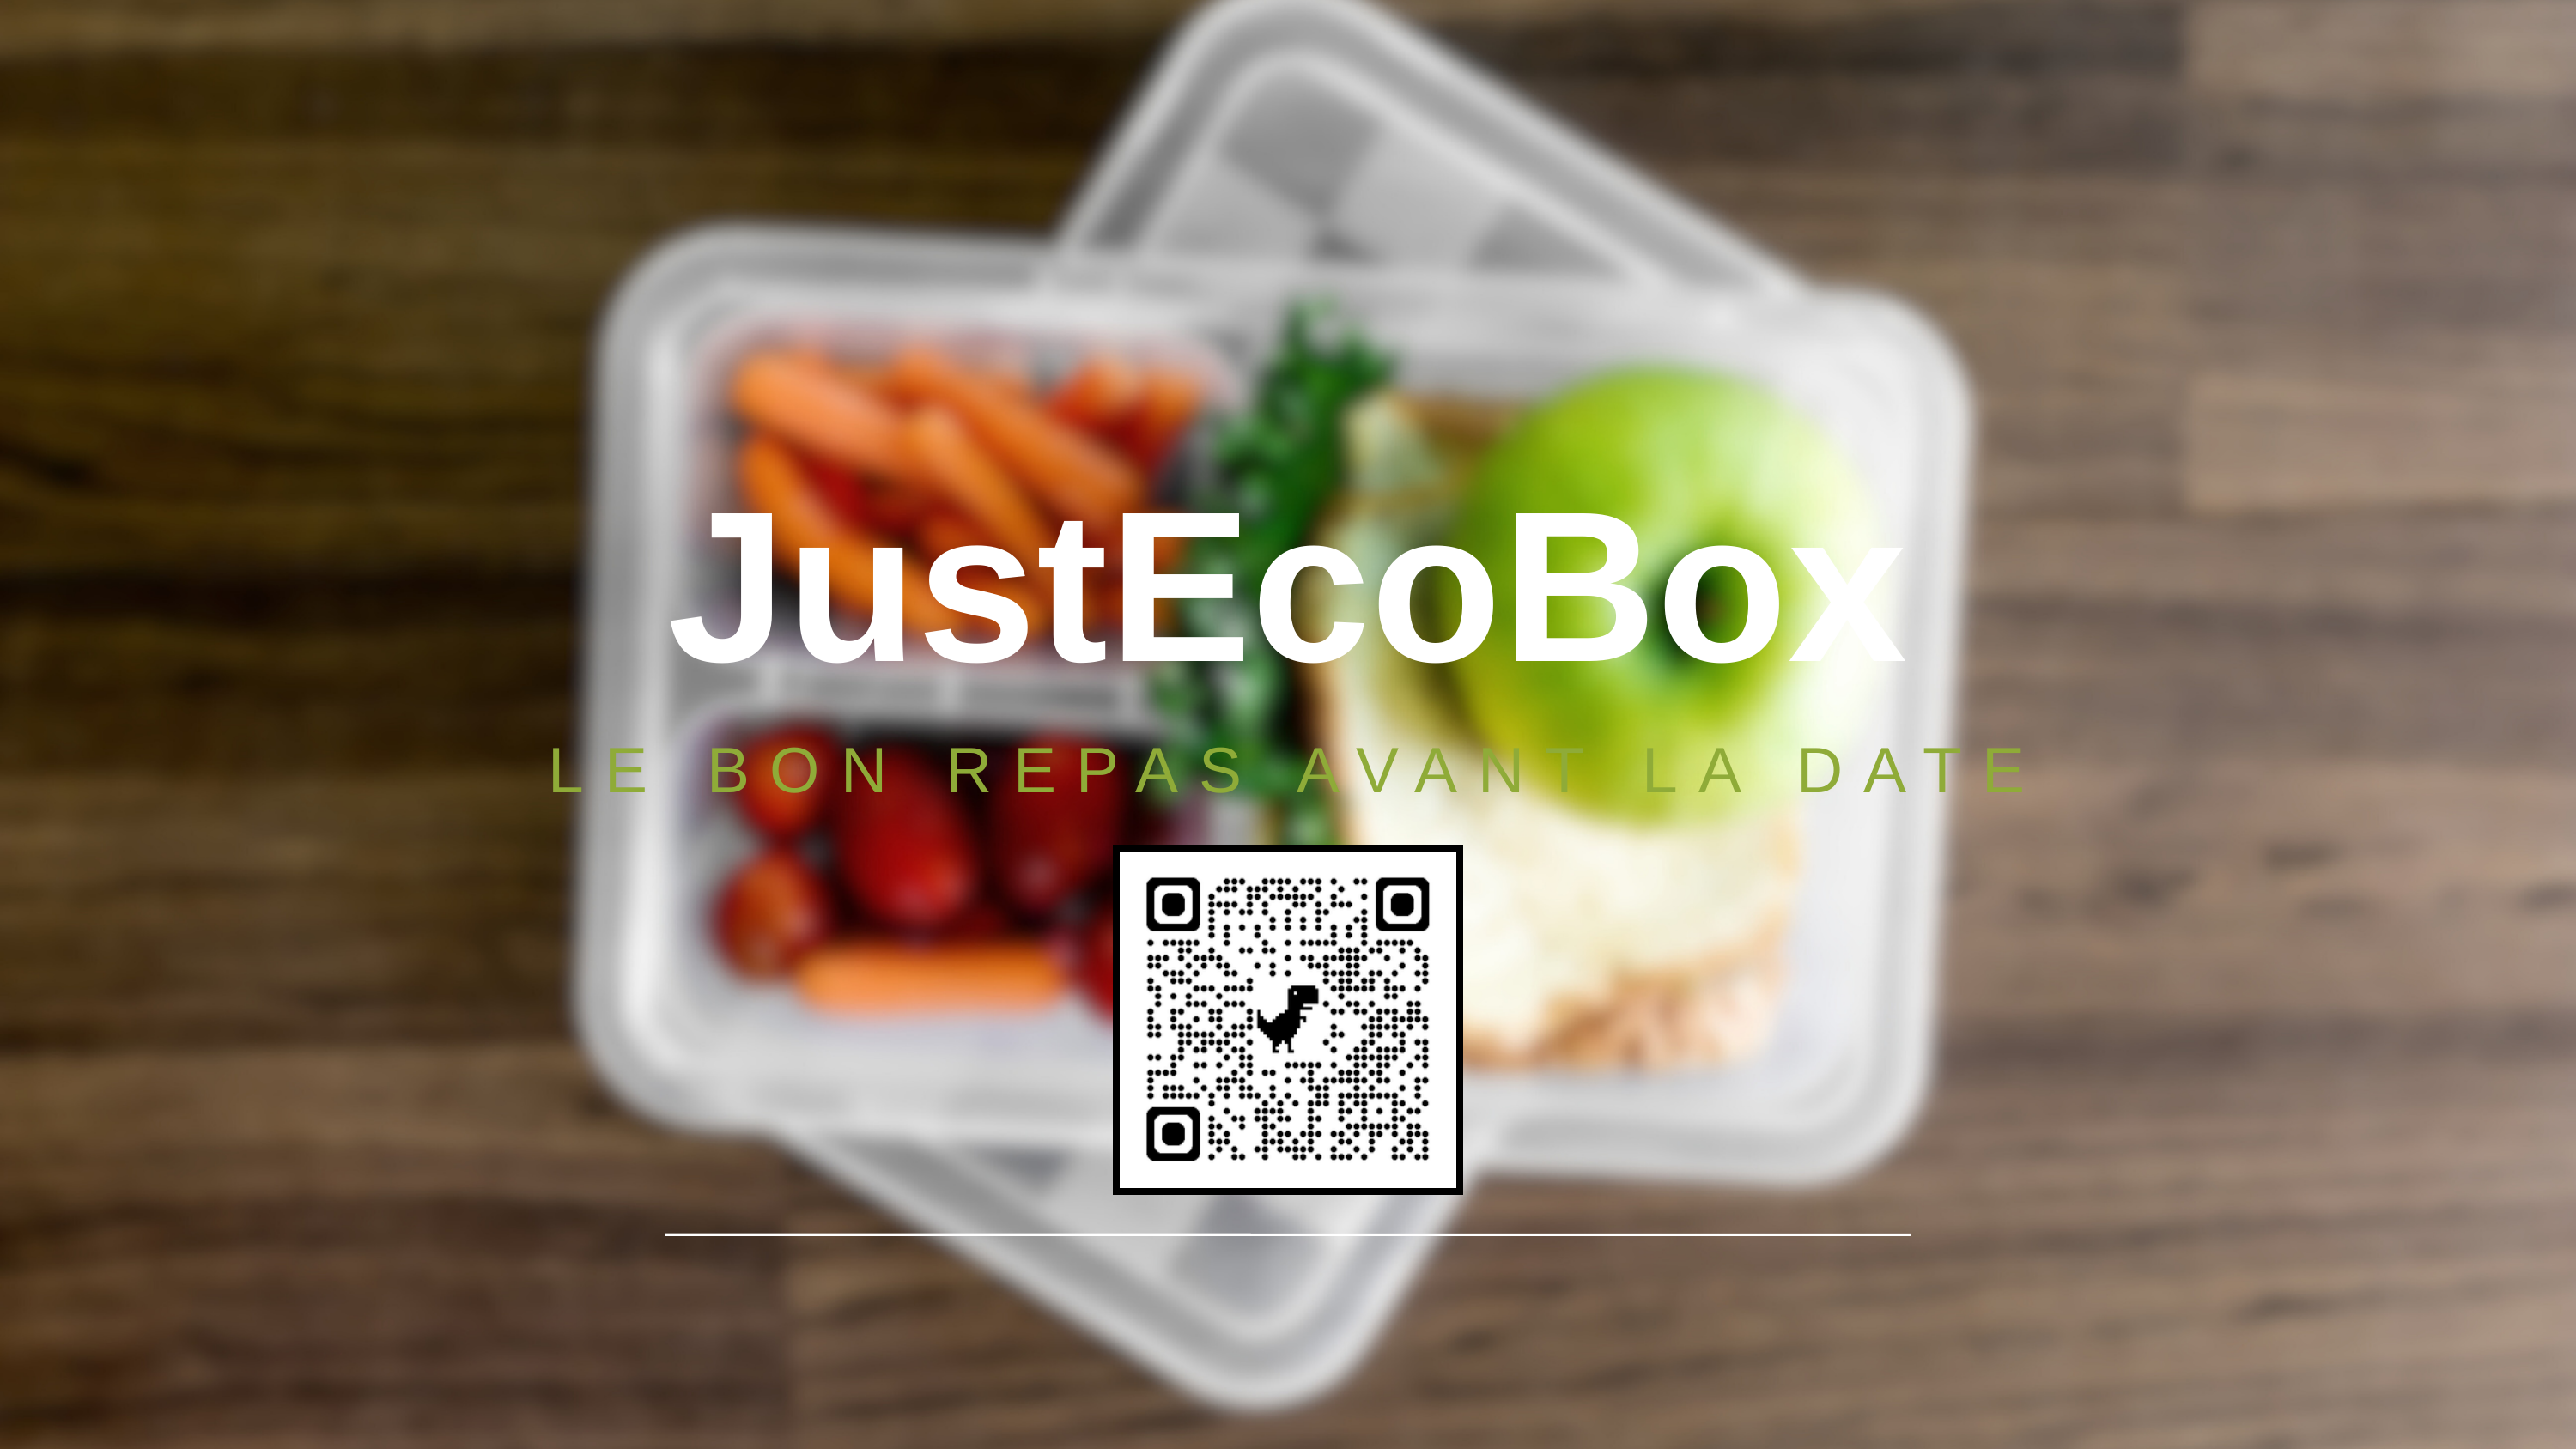

JustEcoBox
LE BON REPAS AVANT LA DATE